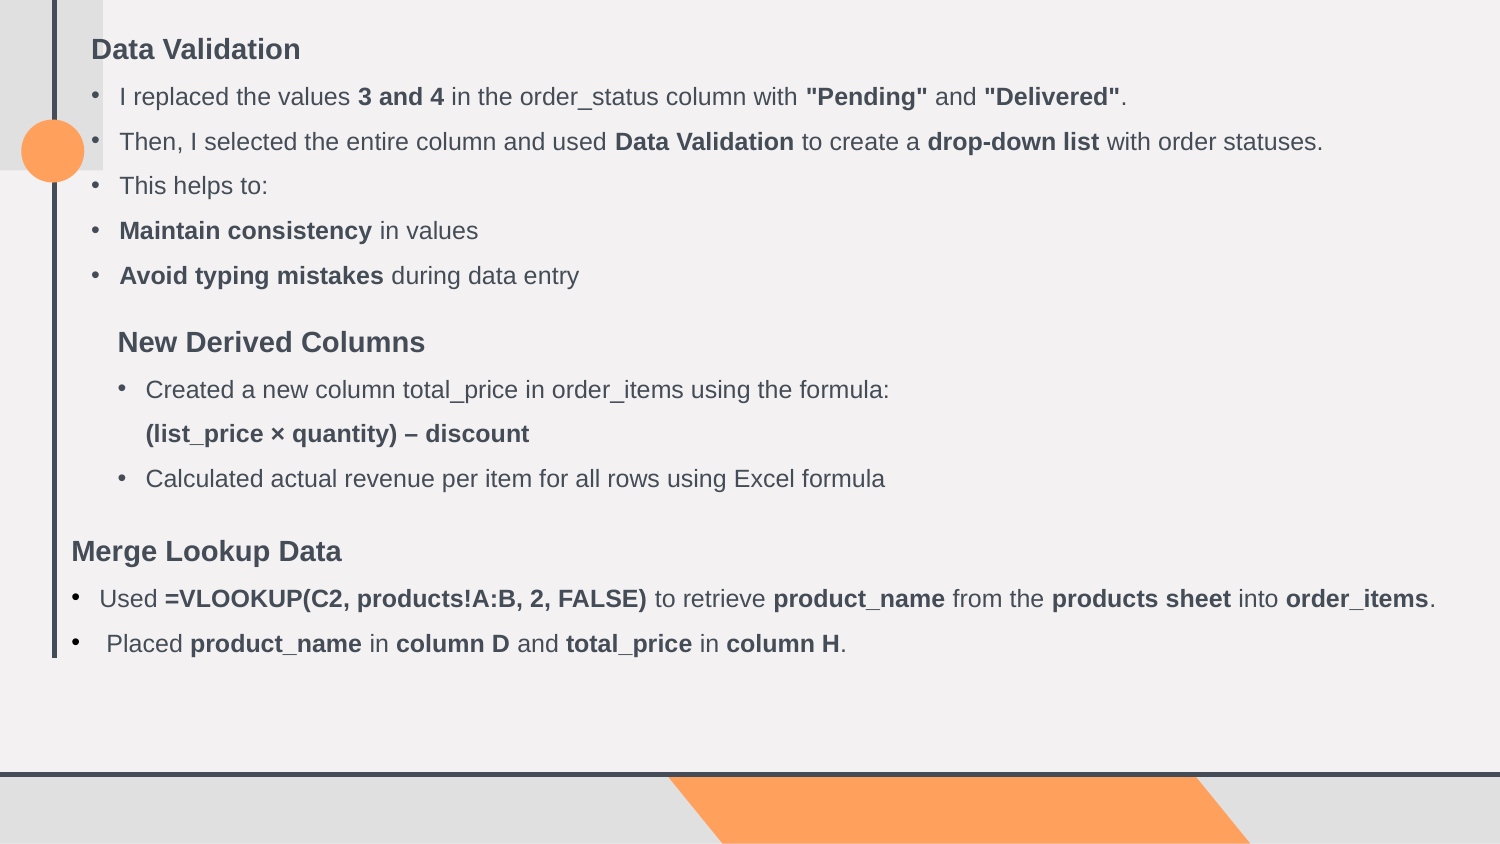

Data Validation
I replaced the values 3 and 4 in the order_status column with "Pending" and "Delivered".
Then, I selected the entire column and used Data Validation to create a drop-down list with order statuses.
This helps to:
Maintain consistency in values
Avoid typing mistakes during data entry

New Derived Columns
Created a new column total_price in order_items using the formula:
(list_price × quantity) – discount
Calculated actual revenue per item for all rows using Excel formula
Merge Lookup Data
Used =VLOOKUP(C2, products!A:B, 2, FALSE) to retrieve product_name from the products sheet into order_items.
 Placed product_name in column D and total_price in column H.